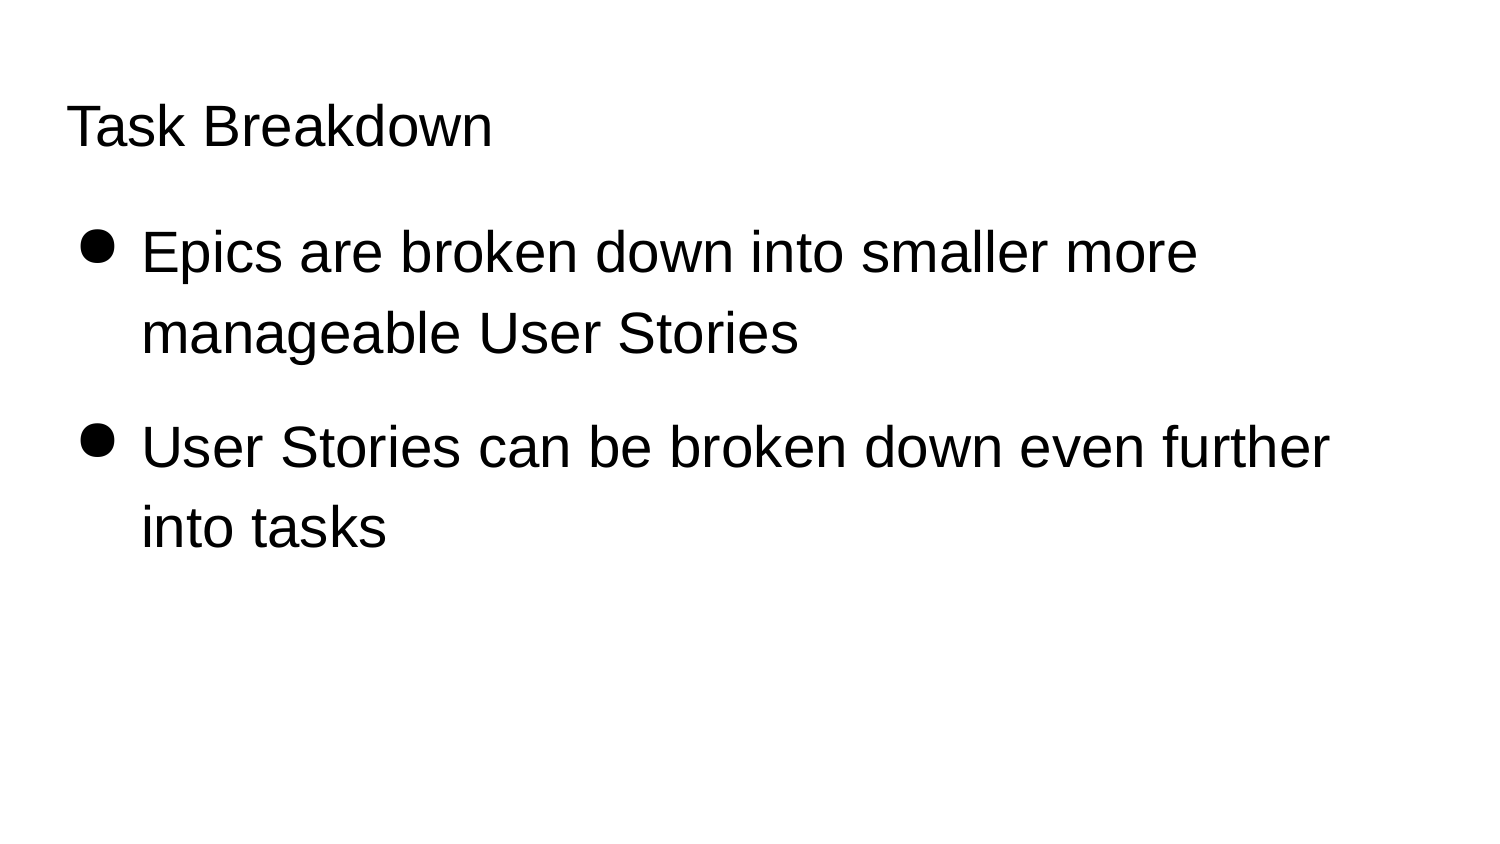

# Task Breakdown
Epics are broken down into smaller more manageable User Stories
User Stories can be broken down even further into tasks